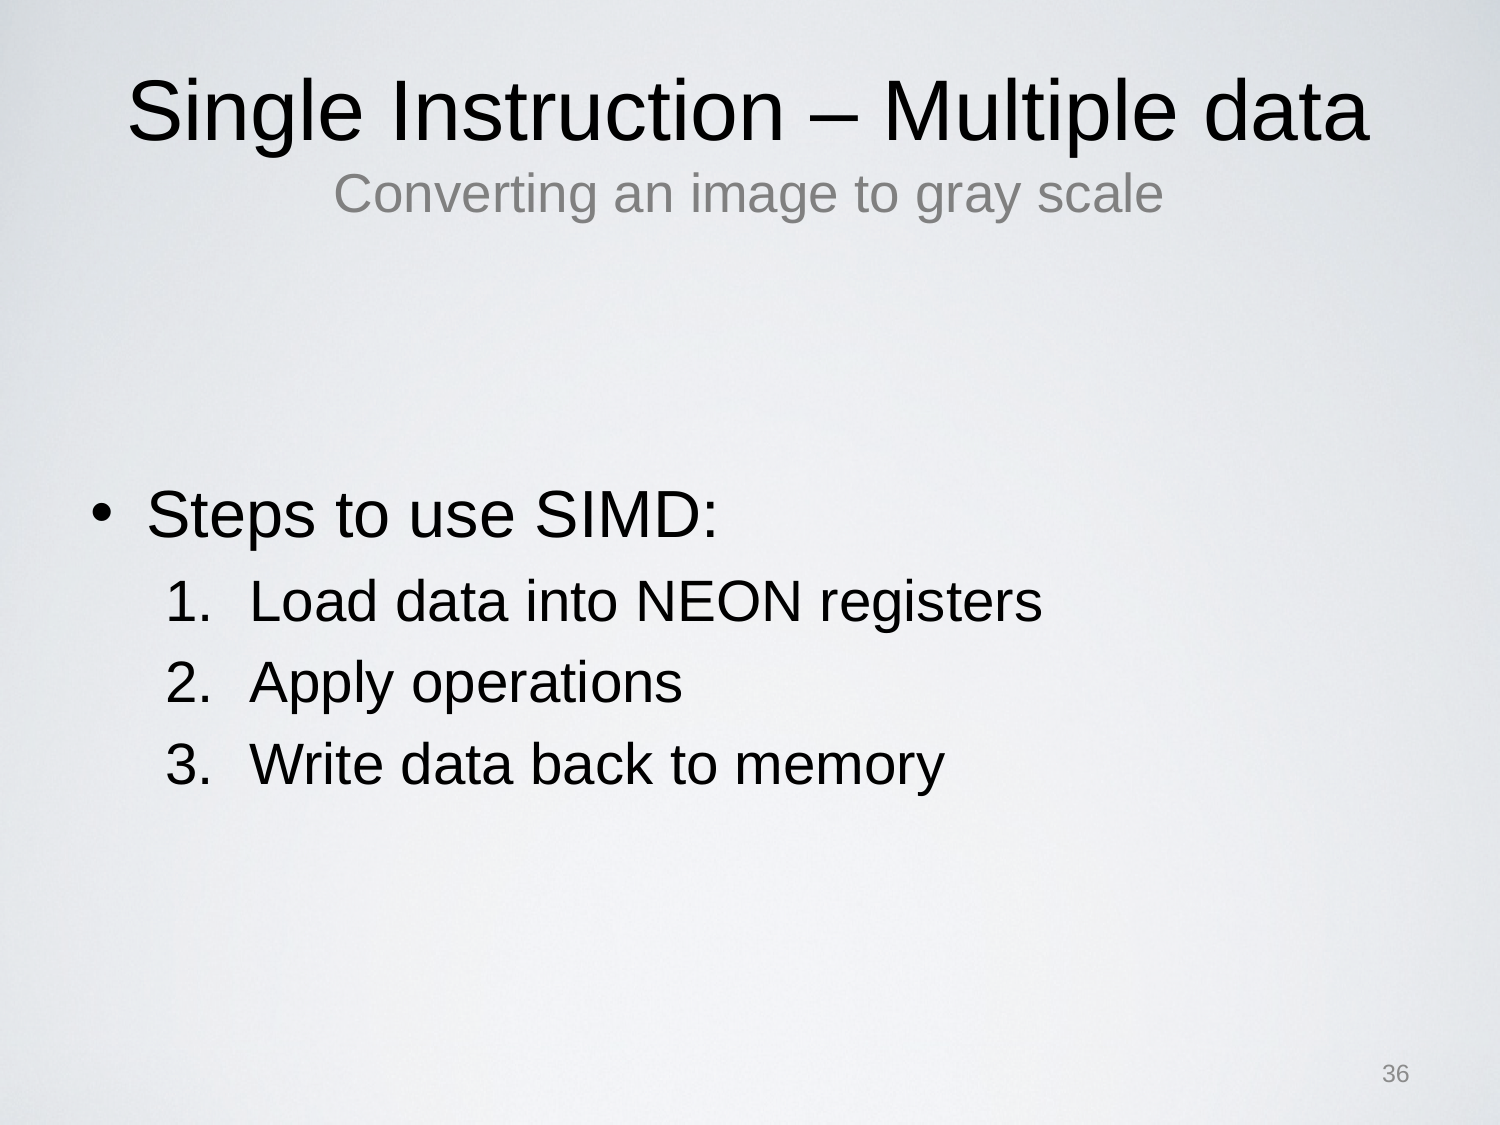

# Single Instruction – Multiple data Converting an image to gray scale
Steps to use SIMD:
Load data into NEON registers
Apply operations
Write data back to memory
36